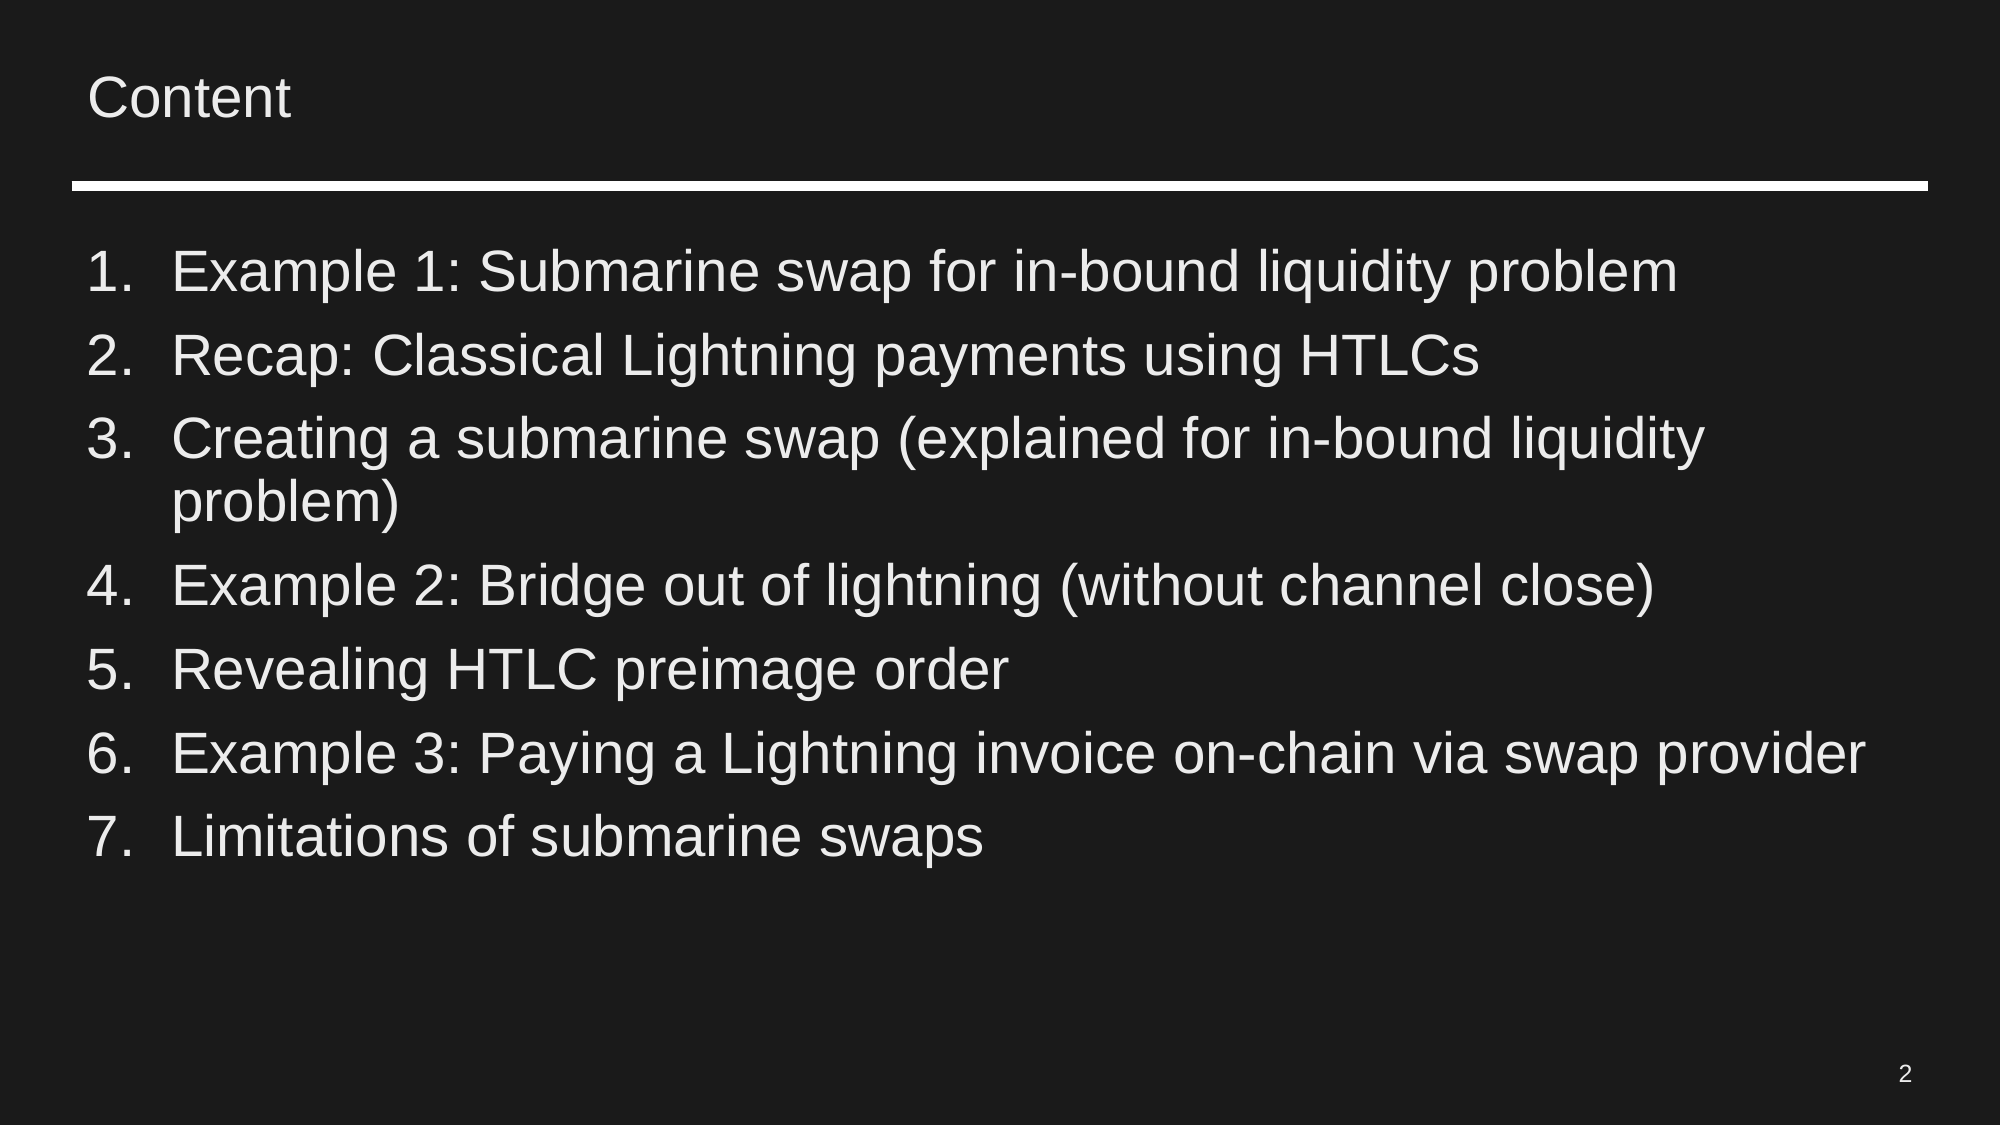

# Content
Example 1: Submarine swap for in-bound liquidity problem
Recap: Classical Lightning payments using HTLCs
Creating a submarine swap (explained for in-bound liquidity problem)
Example 2: Bridge out of lightning (without channel close)
Revealing HTLC preimage order
Example 3: Paying a Lightning invoice on-chain via swap provider
Limitations of submarine swaps
2